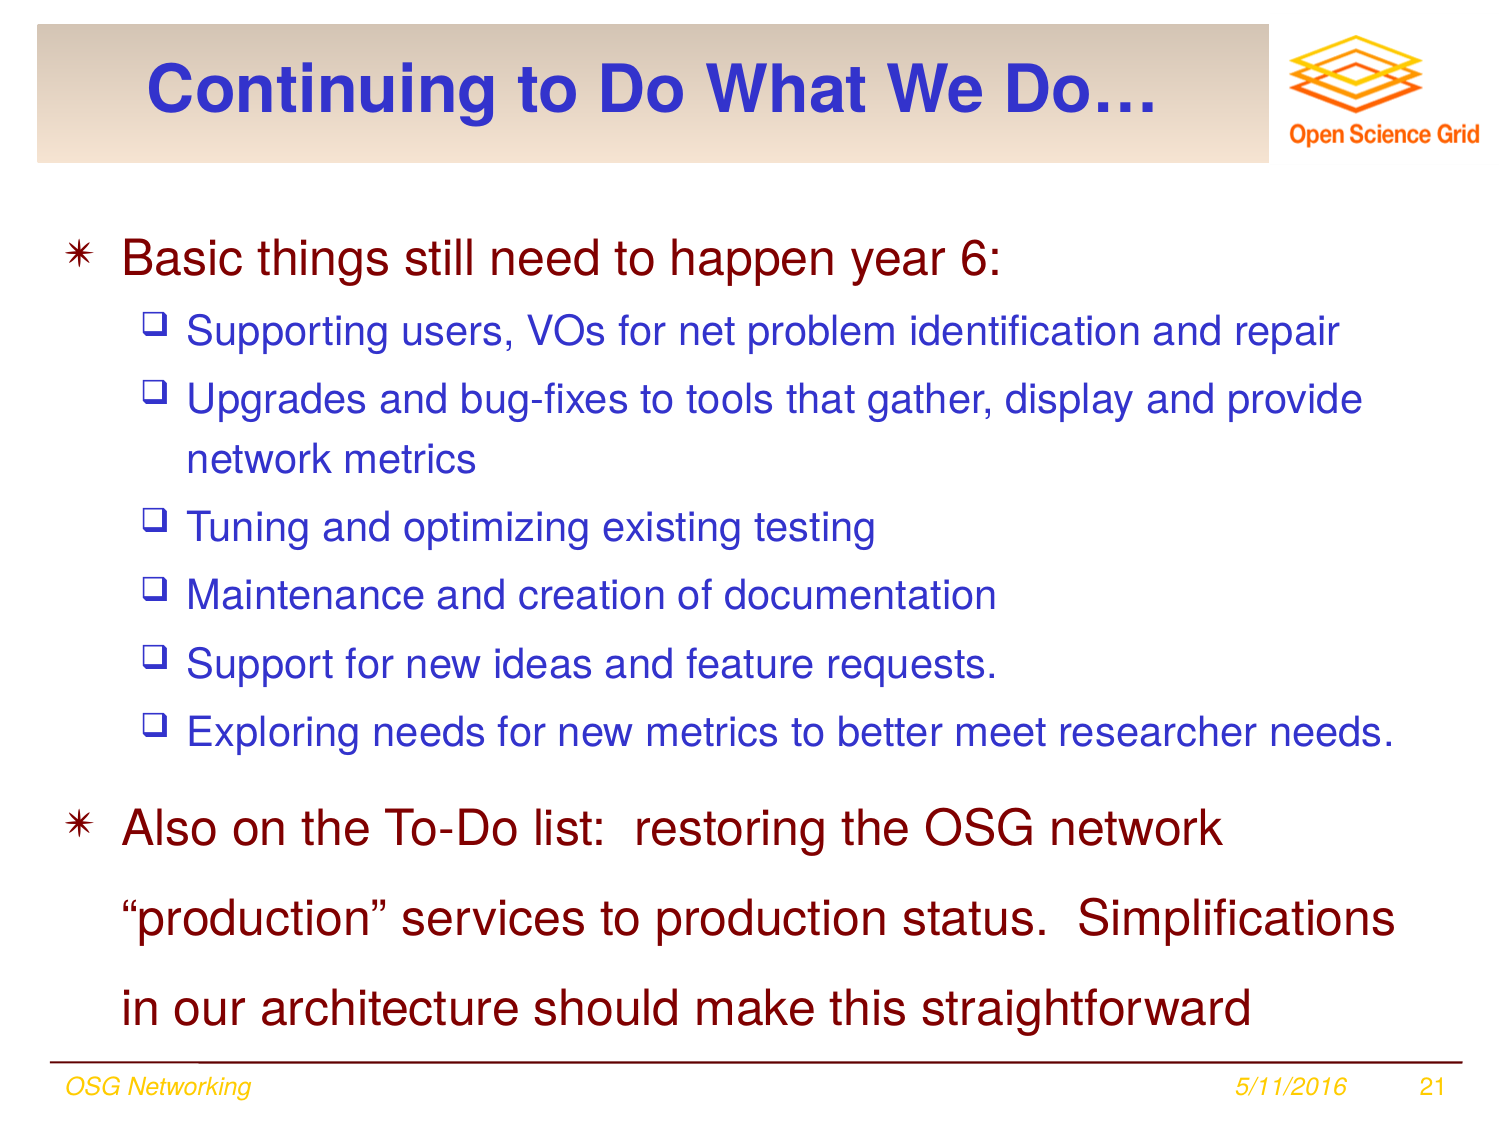

# Continuing to Do What We Do…
Basic things still need to happen year 6:
Supporting users, VOs for net problem identification and repair
Upgrades and bug-fixes to tools that gather, display and provide network metrics
Tuning and optimizing existing testing
Maintenance and creation of documentation
Support for new ideas and feature requests.
Exploring needs for new metrics to better meet researcher needs.
Also on the To-Do list:  restoring the OSG network “production” services to production status.  Simplifications in our architecture should make this straightforward
OSG Networking
5/11/2016
21